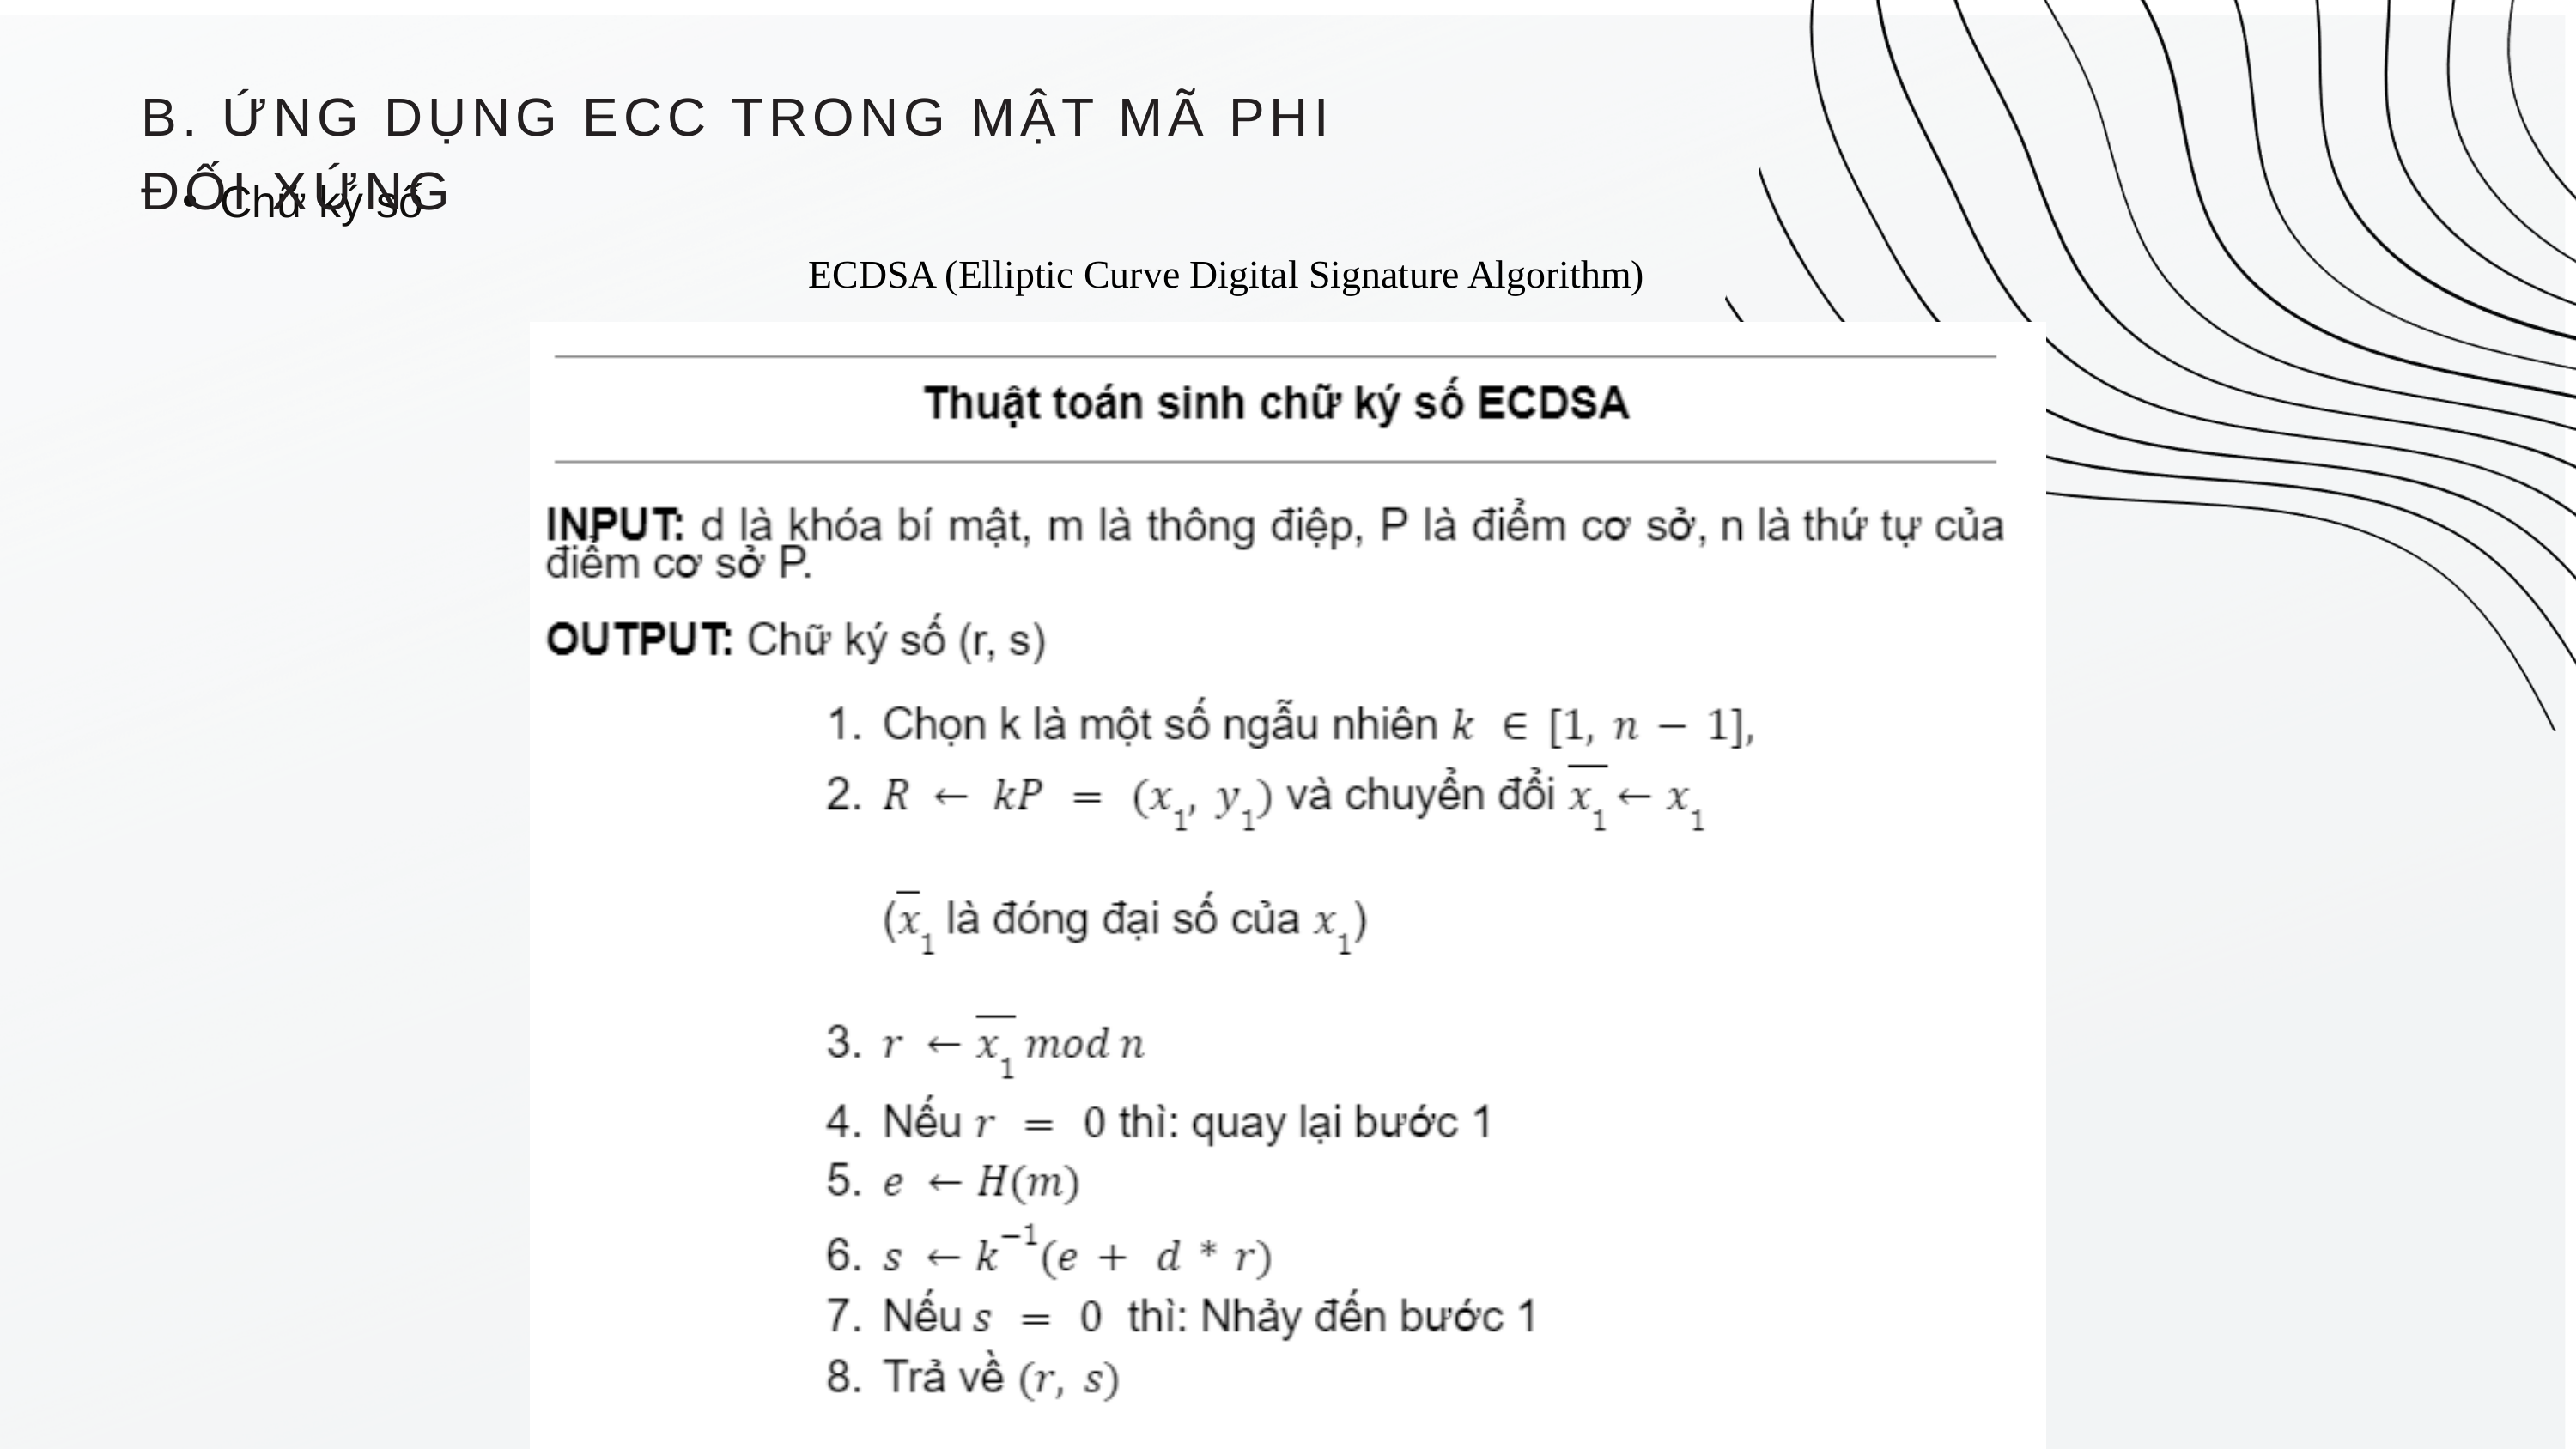

B. ỨNG DỤNG ECC TRONG MẬT MÃ PHI ĐỐI XỨNG
Chữ ký số
ECDSA (Elliptic Curve Digital Signature Algorithm)